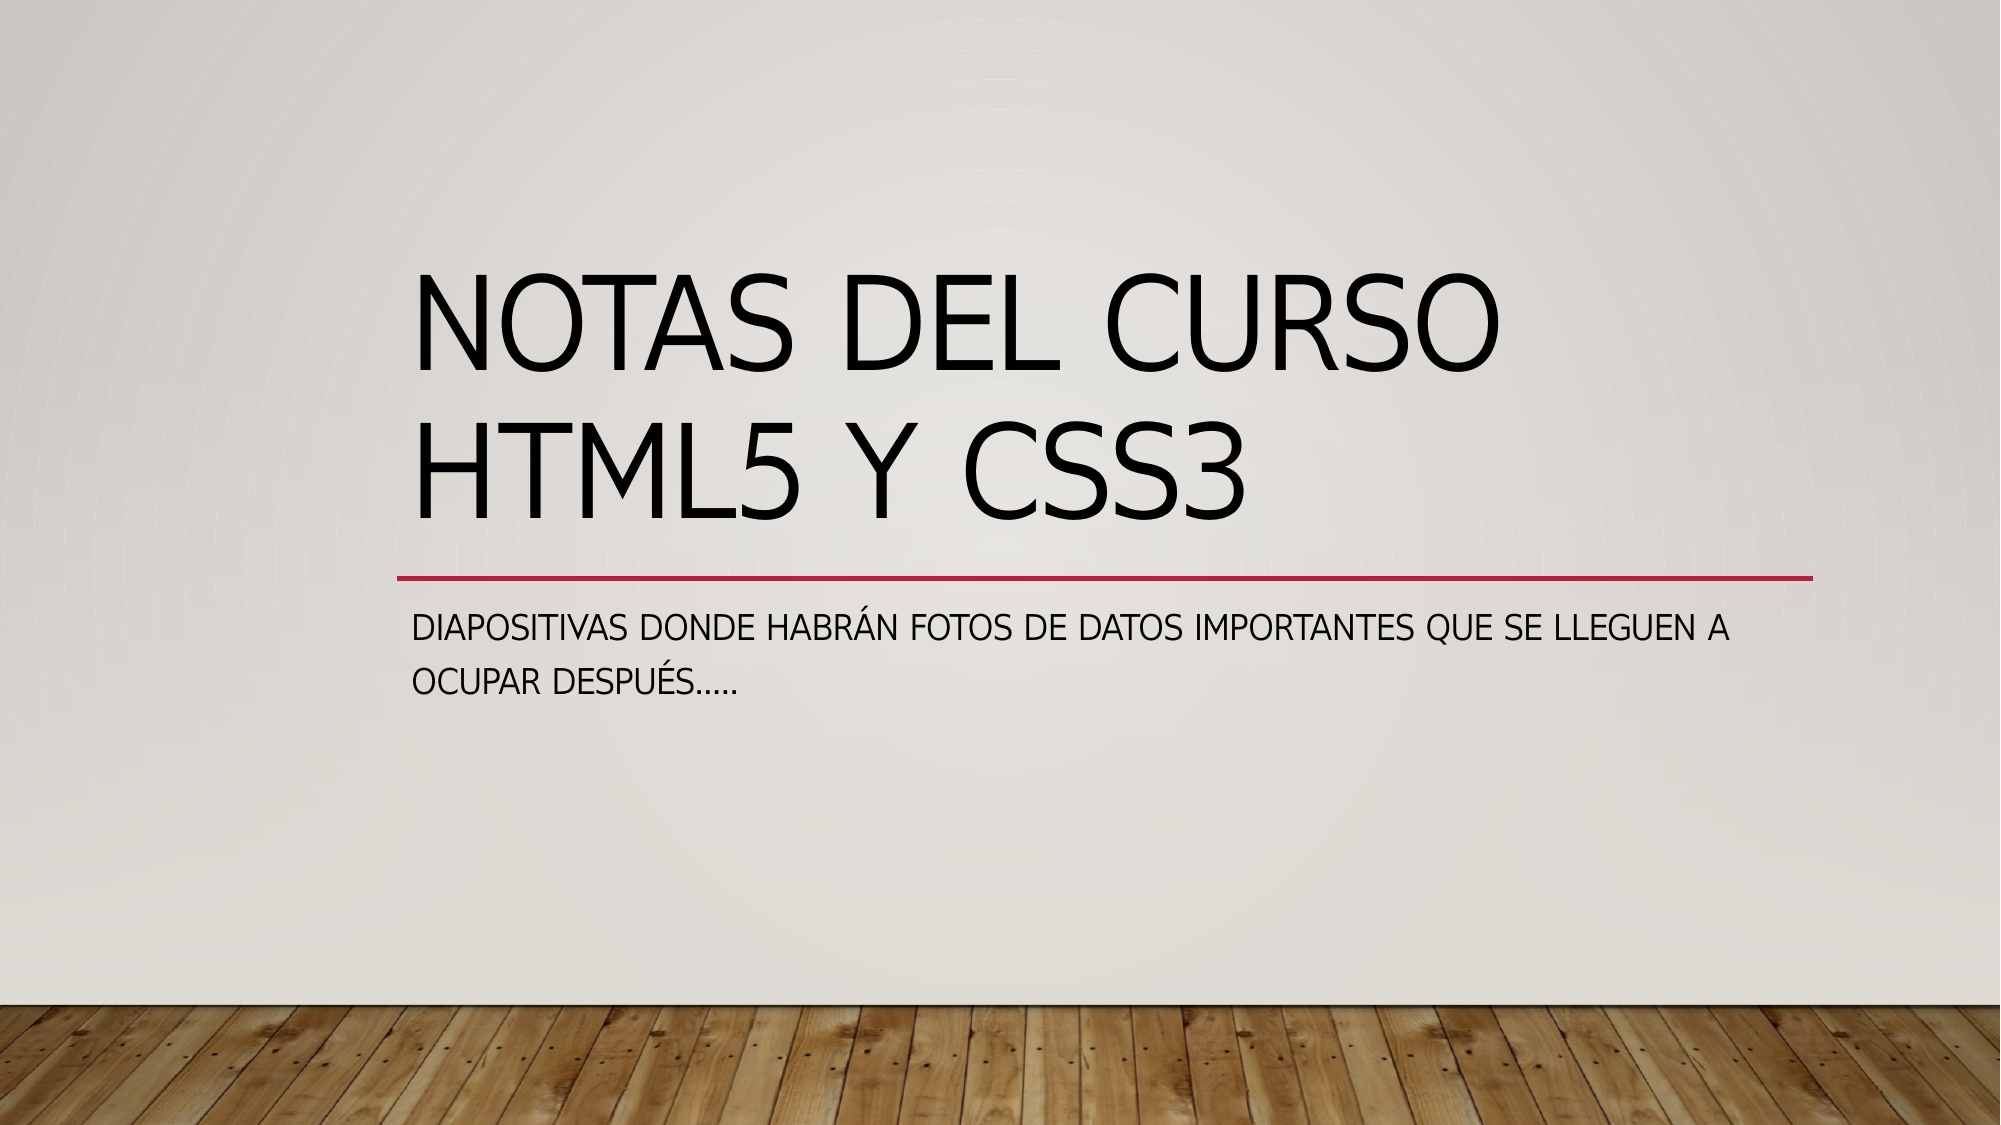

# NOTAS DEL CURSO HTML5 Y CSS3
Diapositivas donde habrán fotos de datos importantes que se lleguen a ocupar después…..